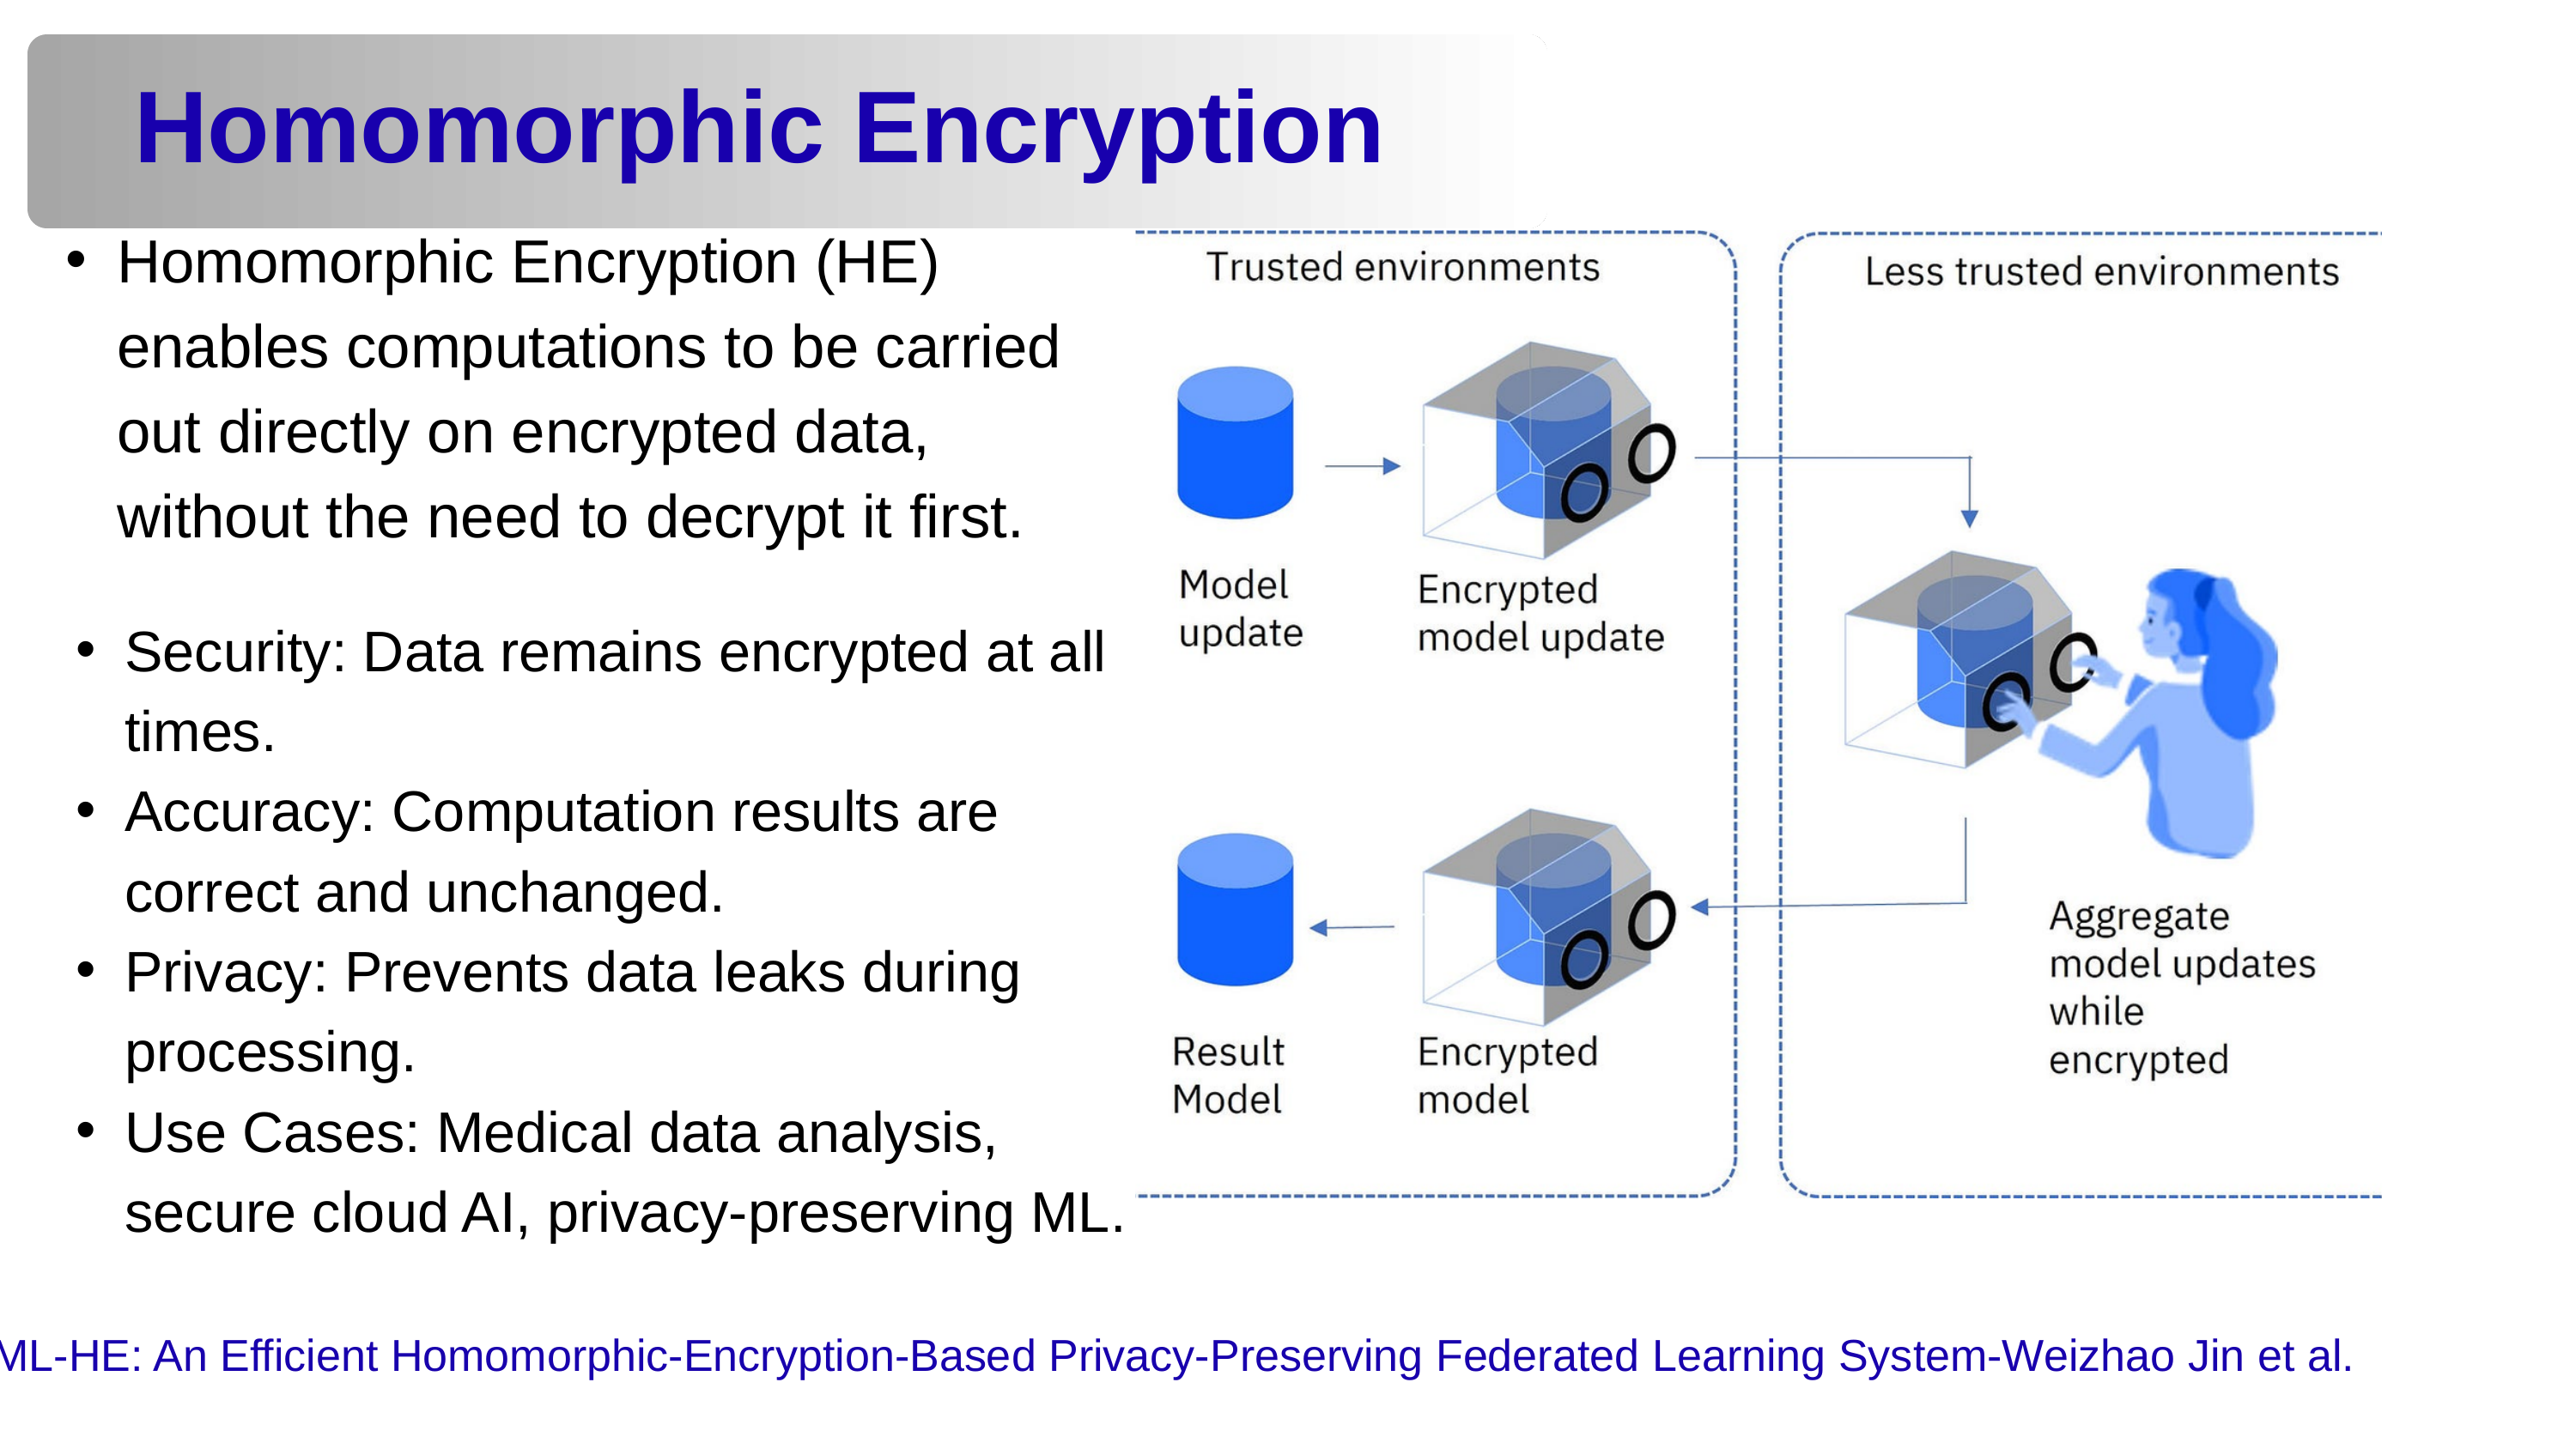

Homomorphic Encryption
Homomorphic Encryption (HE) enables computations to be carried out directly on encrypted data, without the need to decrypt it first.

Security: Data remains encrypted at all times.
Accuracy: Computation results are correct and unchanged.
Privacy: Prevents data leaks during processing.
Use Cases: Medical data analysis, secure cloud AI, privacy-preserving ML.
FedML-HE: An Efficient Homomorphic-Encryption-Based Privacy-Preserving Federated Learning System-Weizhao Jin et al.